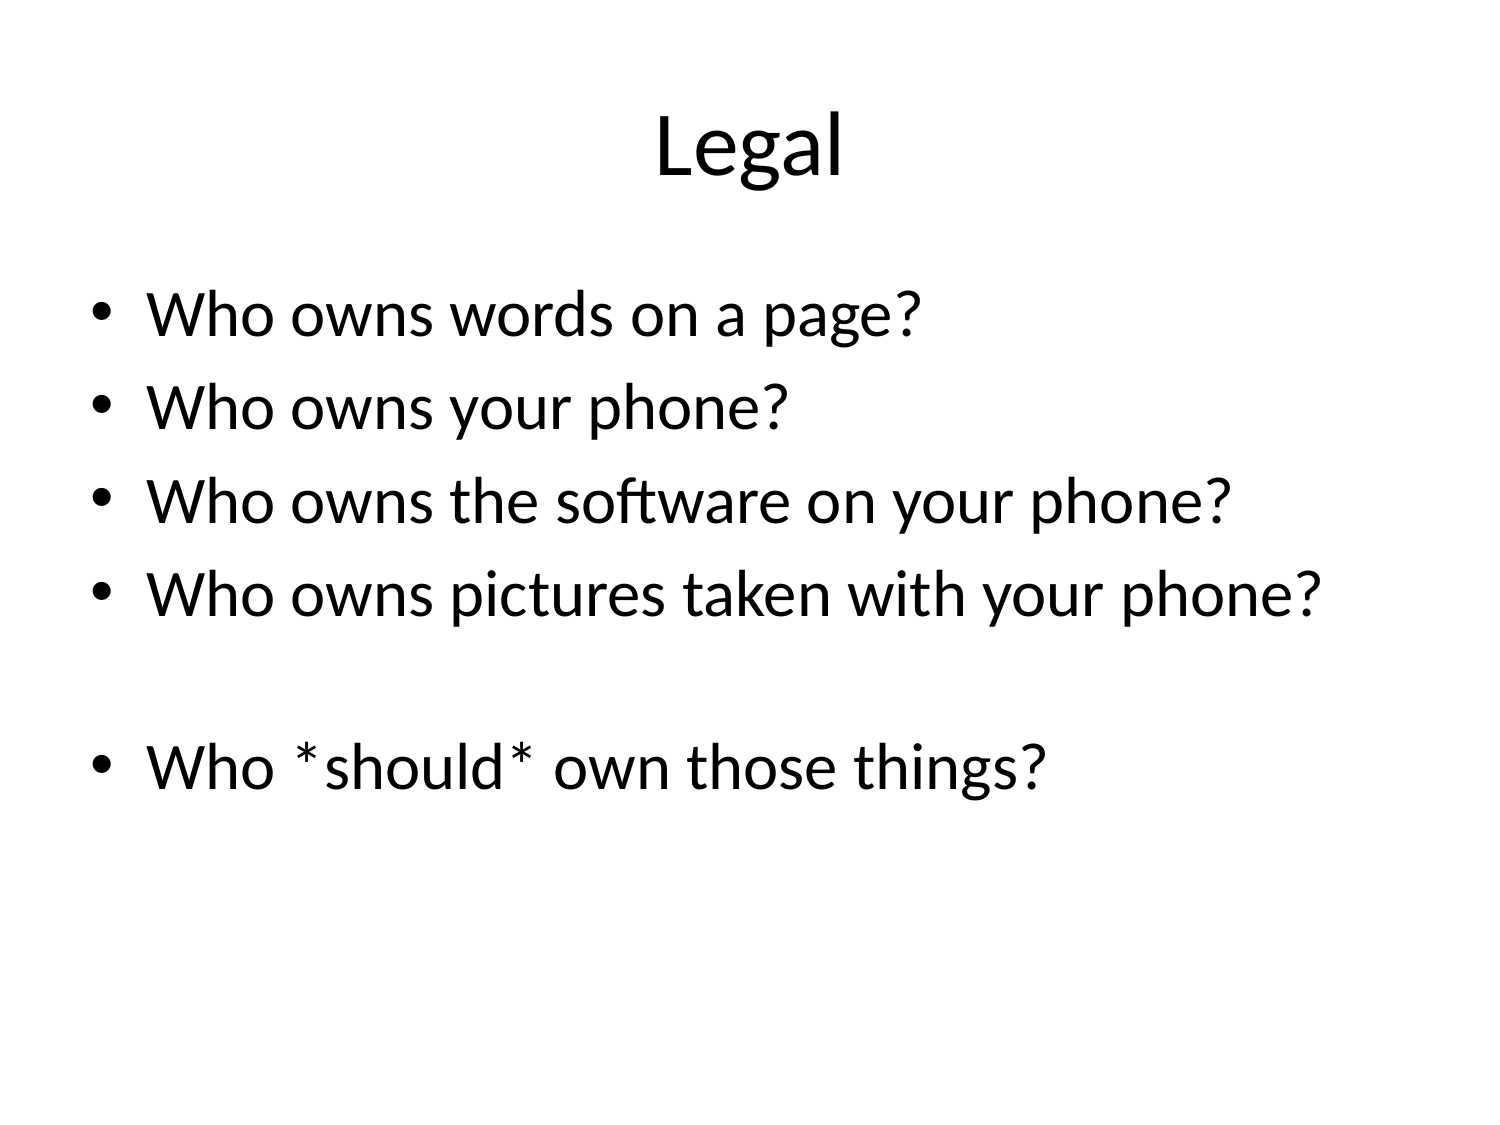

# Legal
Who owns words on a page?
Who owns your phone?
Who owns the software on your phone?
Who owns pictures taken with your phone?
Who *should* own those things?